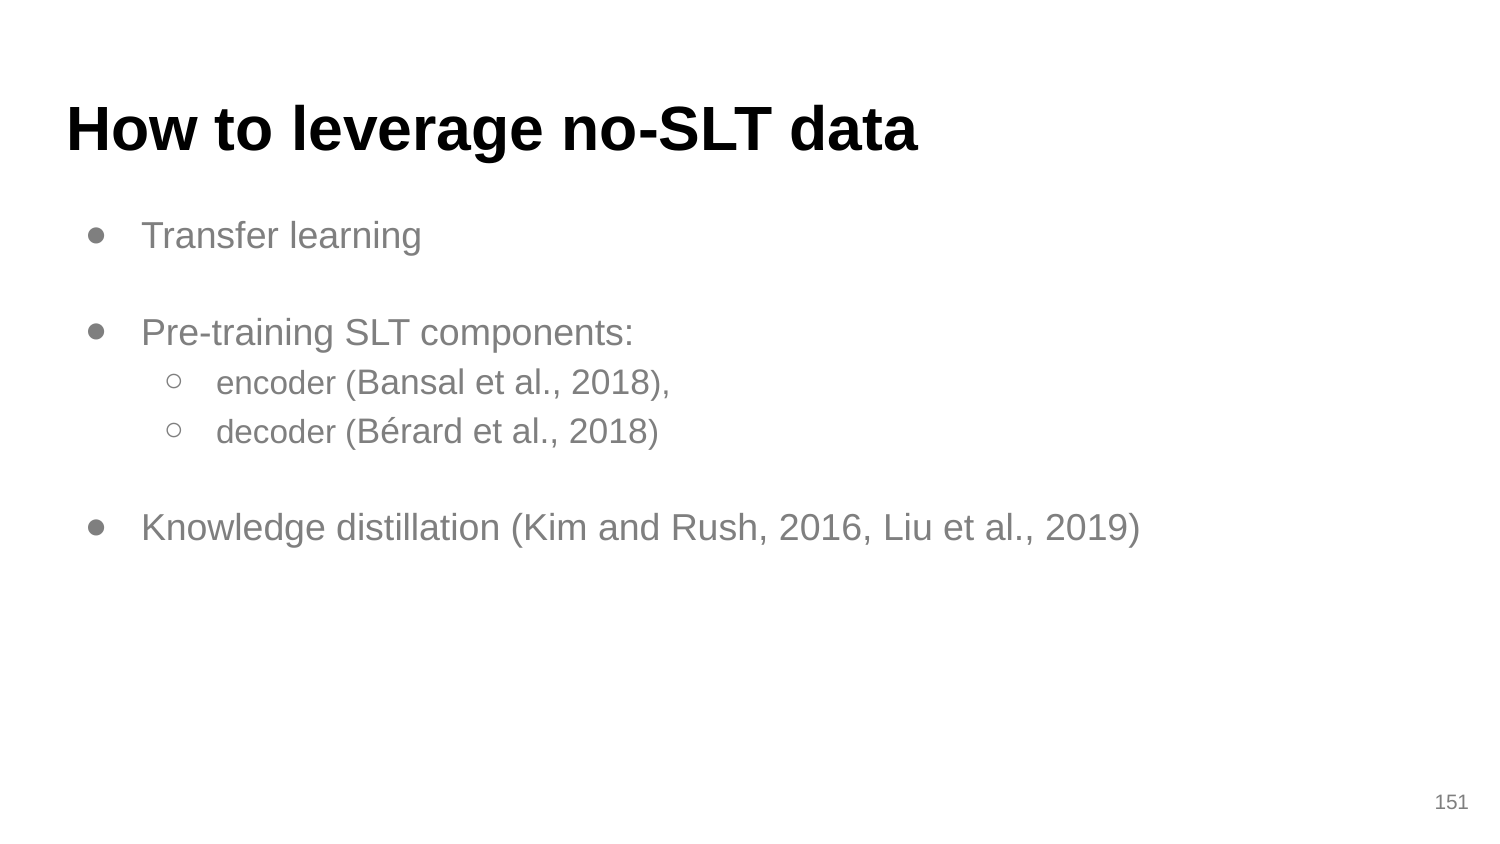

# How to leverage no-SLT data
Transfer learning
Pre-training SLT components:
encoder (Bansal et al., 2018),
decoder (Bérard et al., 2018)
Knowledge distillation (Kim and Rush, 2016, Liu et al., 2019)

151